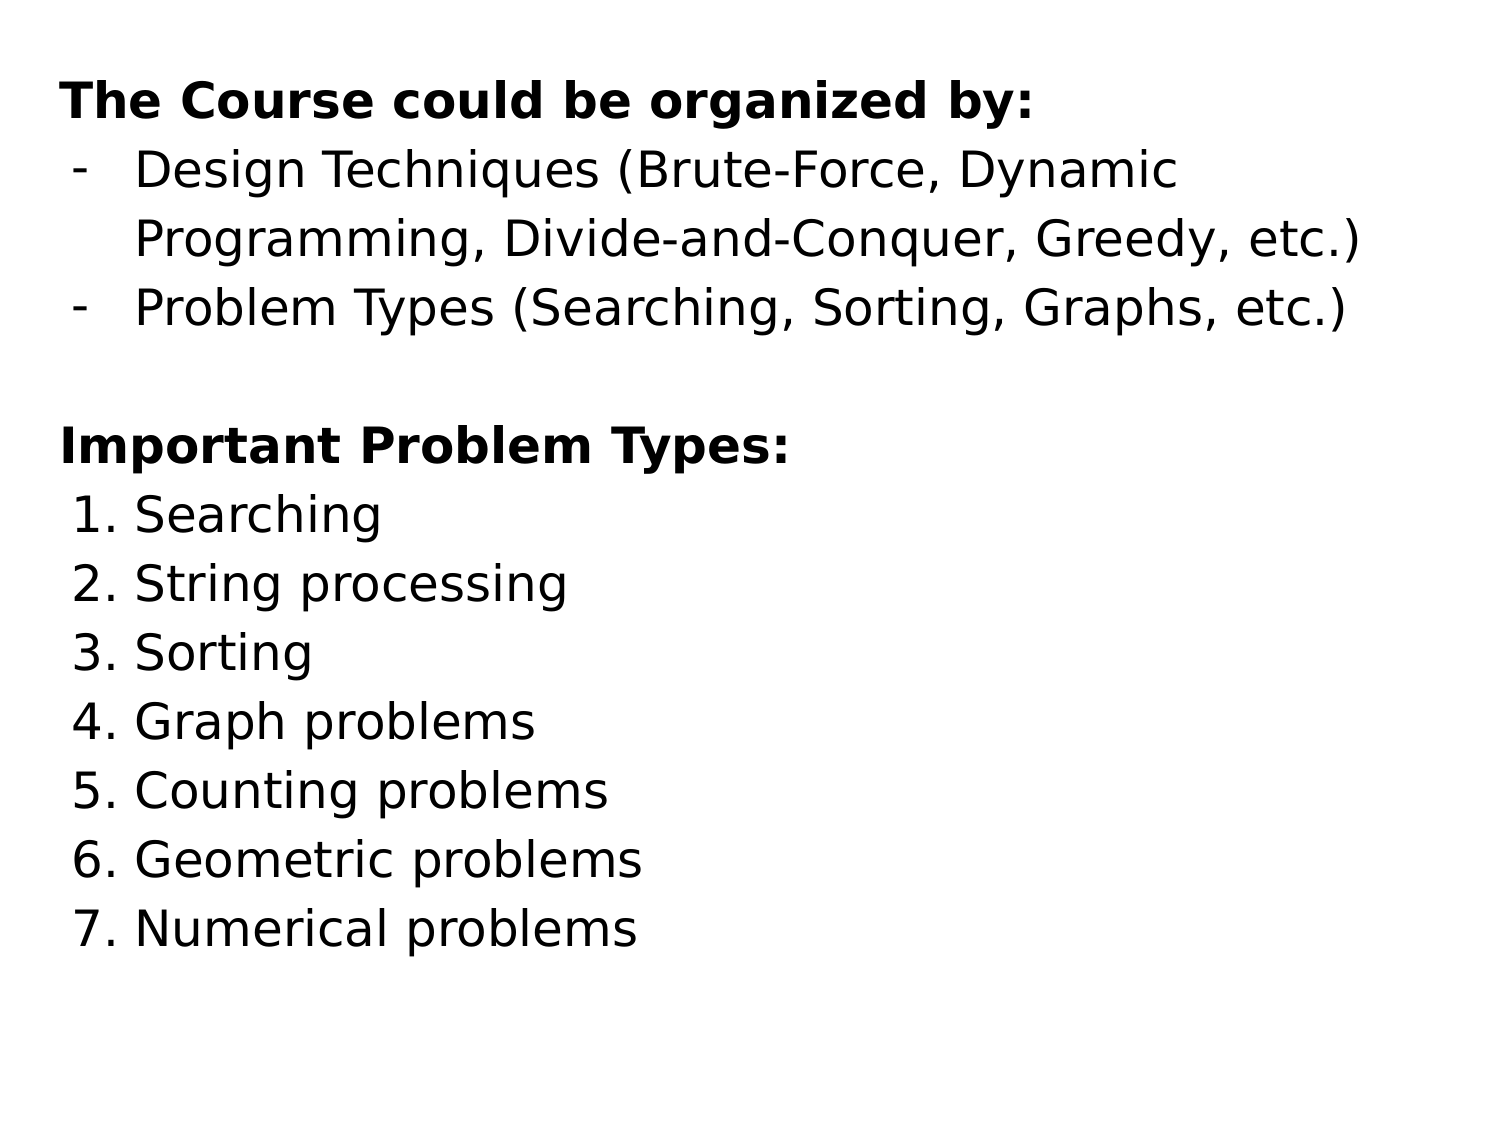

The Course could be organized by:
Design Techniques (Brute-Force, Dynamic Programming, Divide-and-Conquer, Greedy, etc.)
Problem Types (Searching, Sorting, Graphs, etc.)

Important Problem Types:
Searching
String processing
Sorting
Graph problems
Counting problems
Geometric problems
Numerical problems